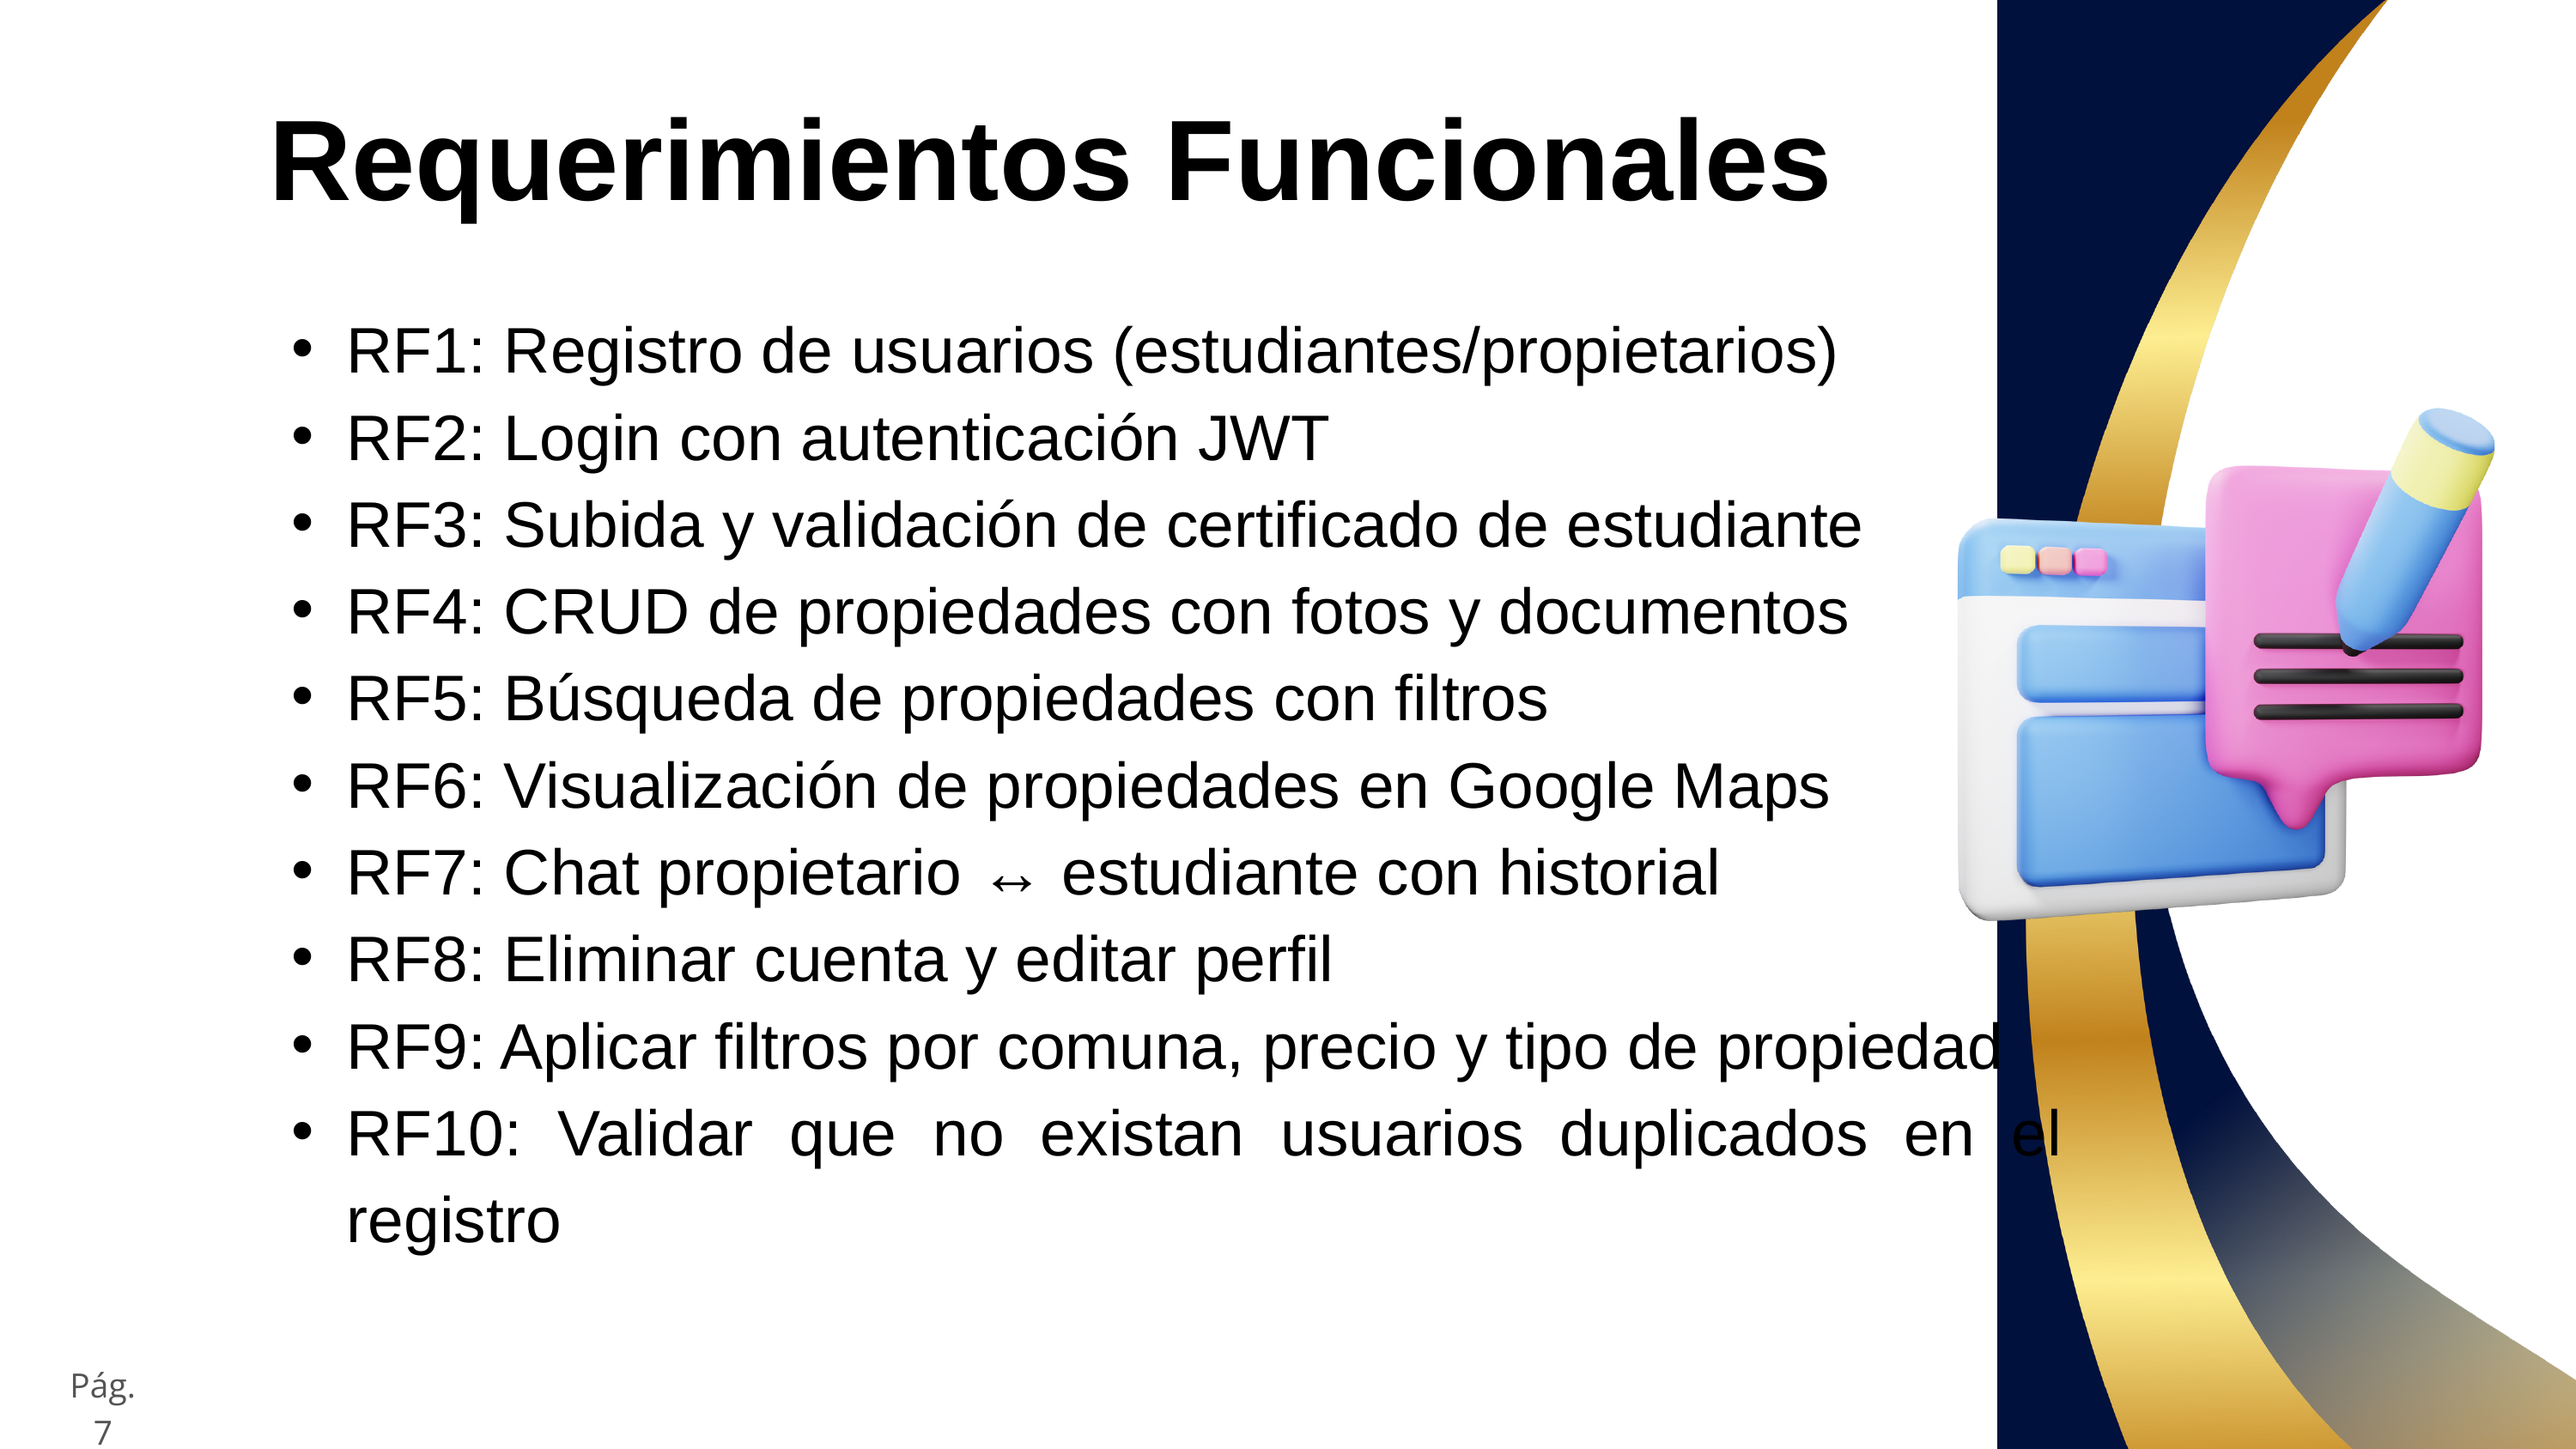

Requerimientos Funcionales
RF1: Registro de usuarios (estudiantes/propietarios)
RF2: Login con autenticación JWT
RF3: Subida y validación de certificado de estudiante
RF4: CRUD de propiedades con fotos y documentos
RF5: Búsqueda de propiedades con filtros
RF6: Visualización de propiedades en Google Maps
RF7: Chat propietario ↔ estudiante con historial
RF8: Eliminar cuenta y editar perfil
RF9: Aplicar filtros por comuna, precio y tipo de propiedad
RF10: Validar que no existan usuarios duplicados en el registro

Pág. 7